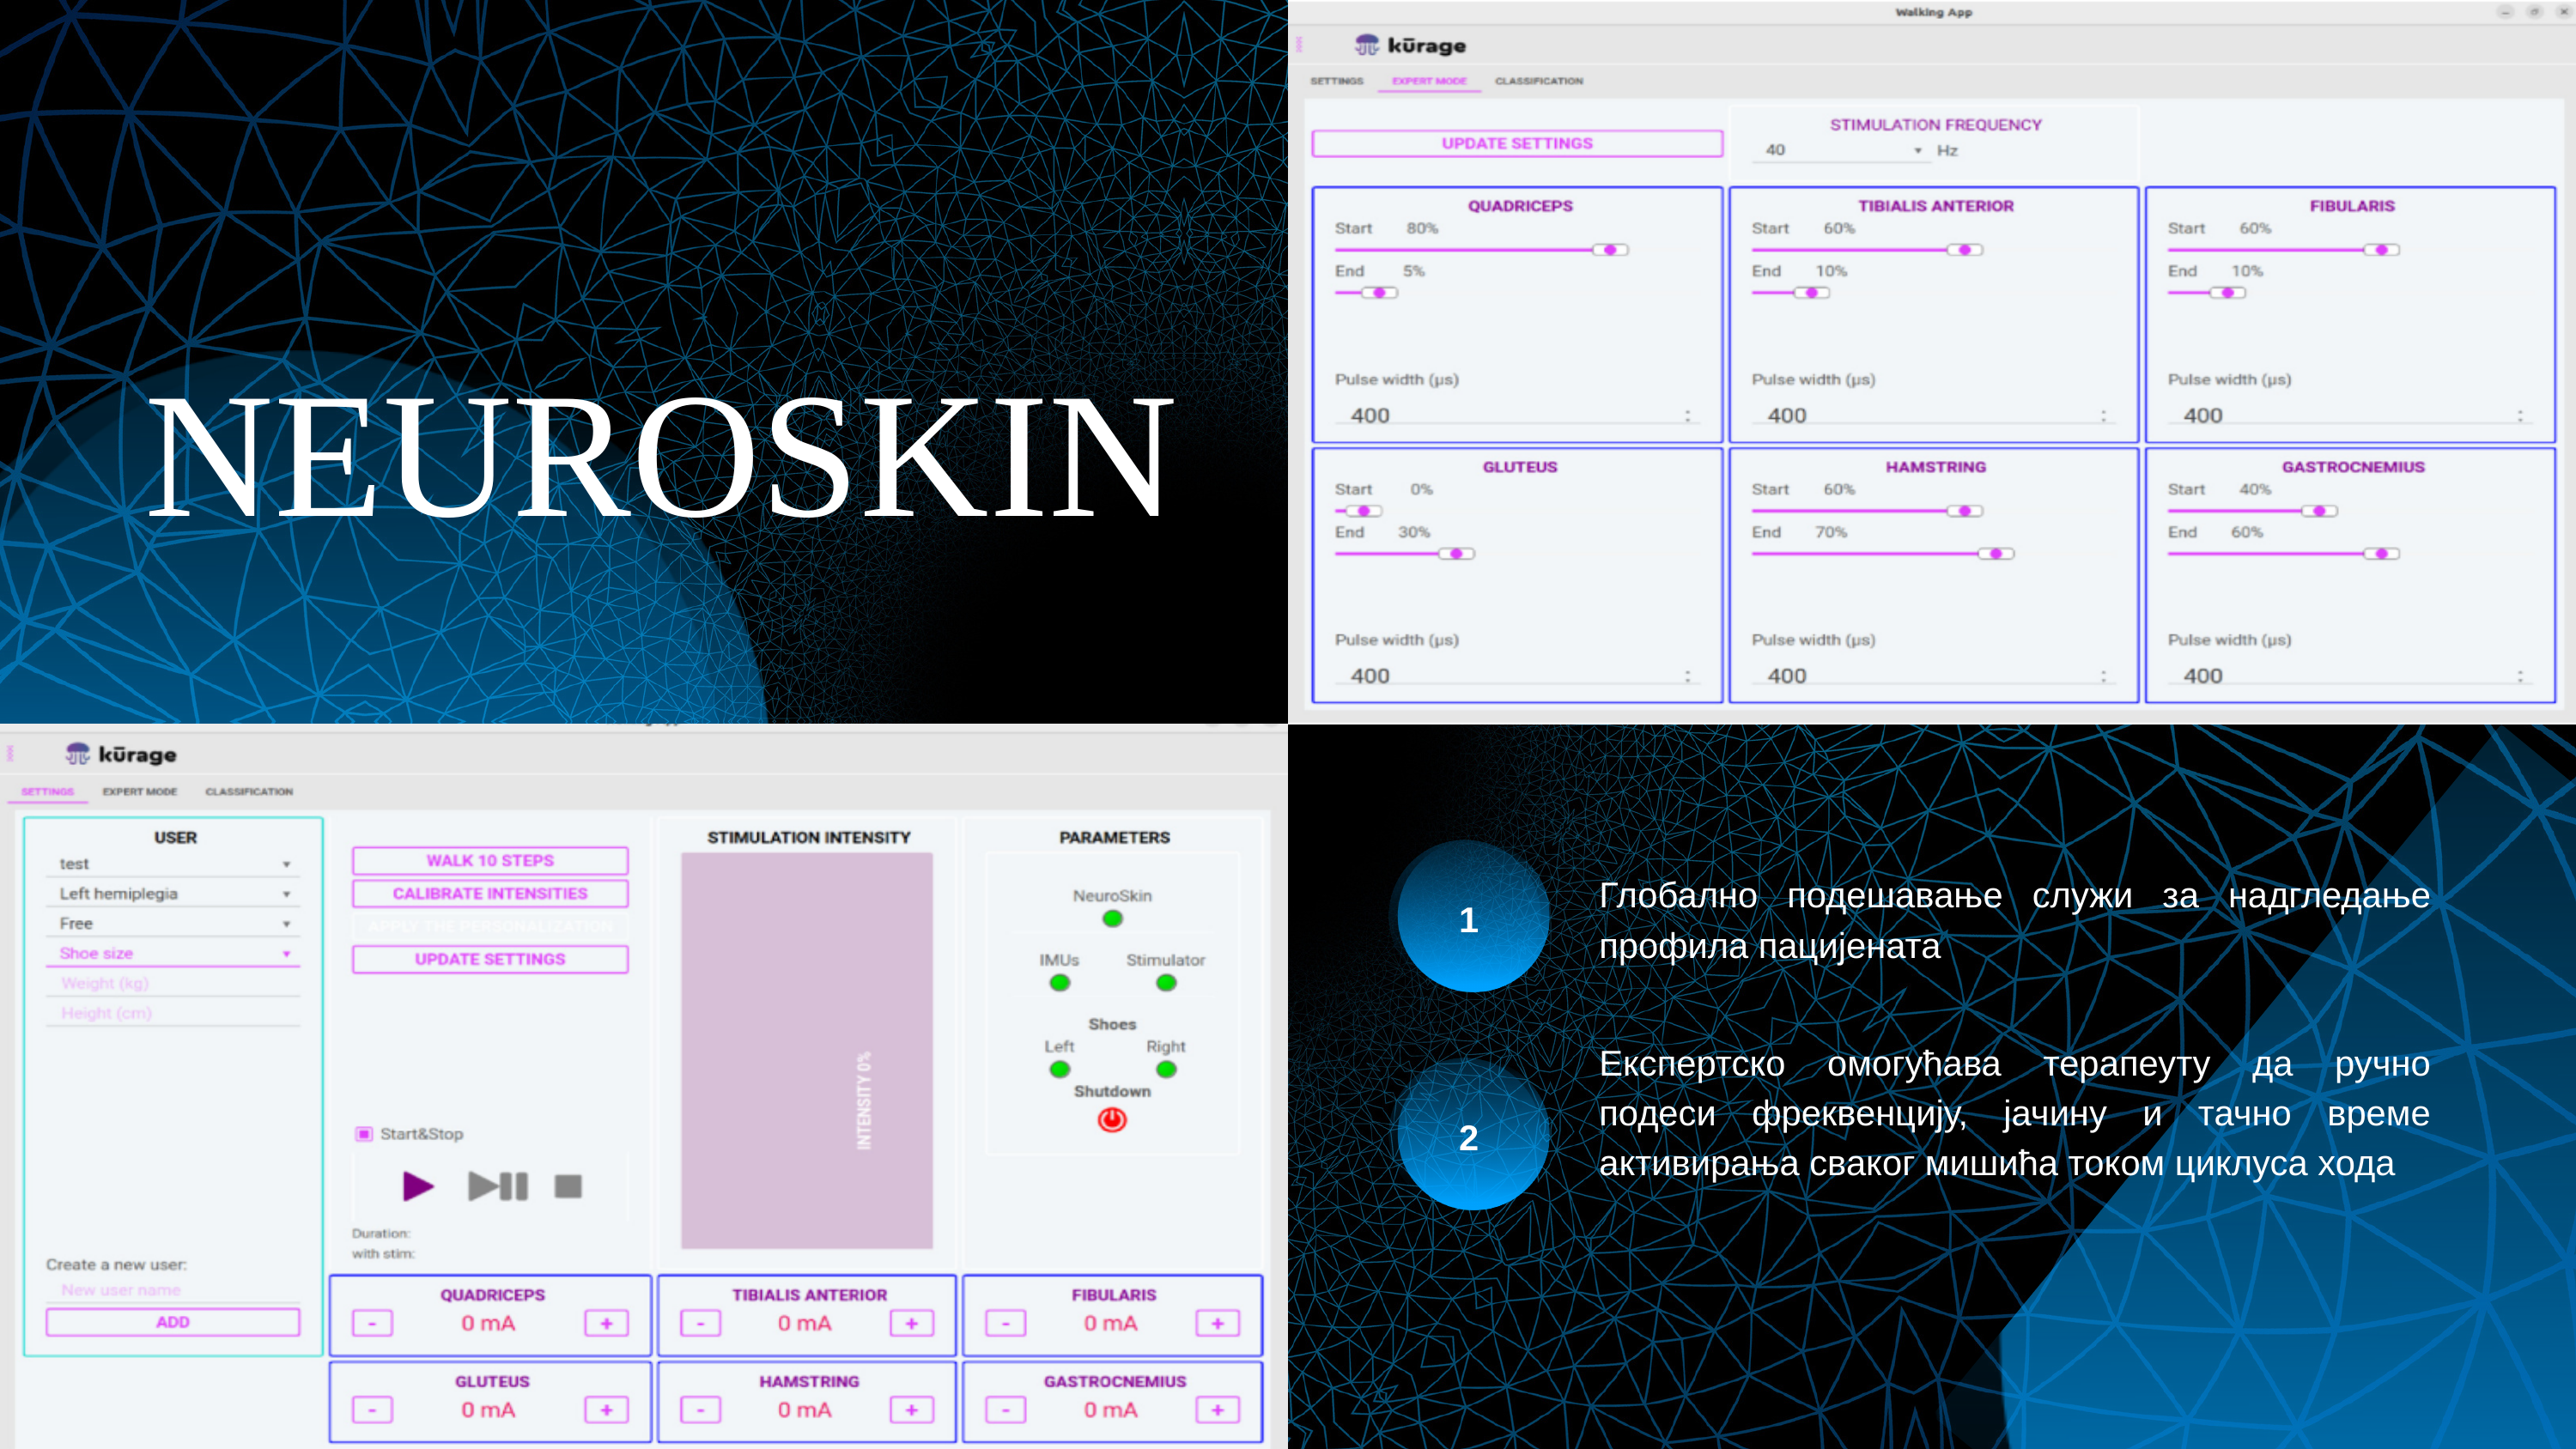

NEUROSKIN

Глобално подешавање служи за надгледање профила пацијената
1

Експертско омогућава терапеуту да ручно подеси фреквенцију, јачину и тачно време активирања сваког мишића током циклуса хода

2